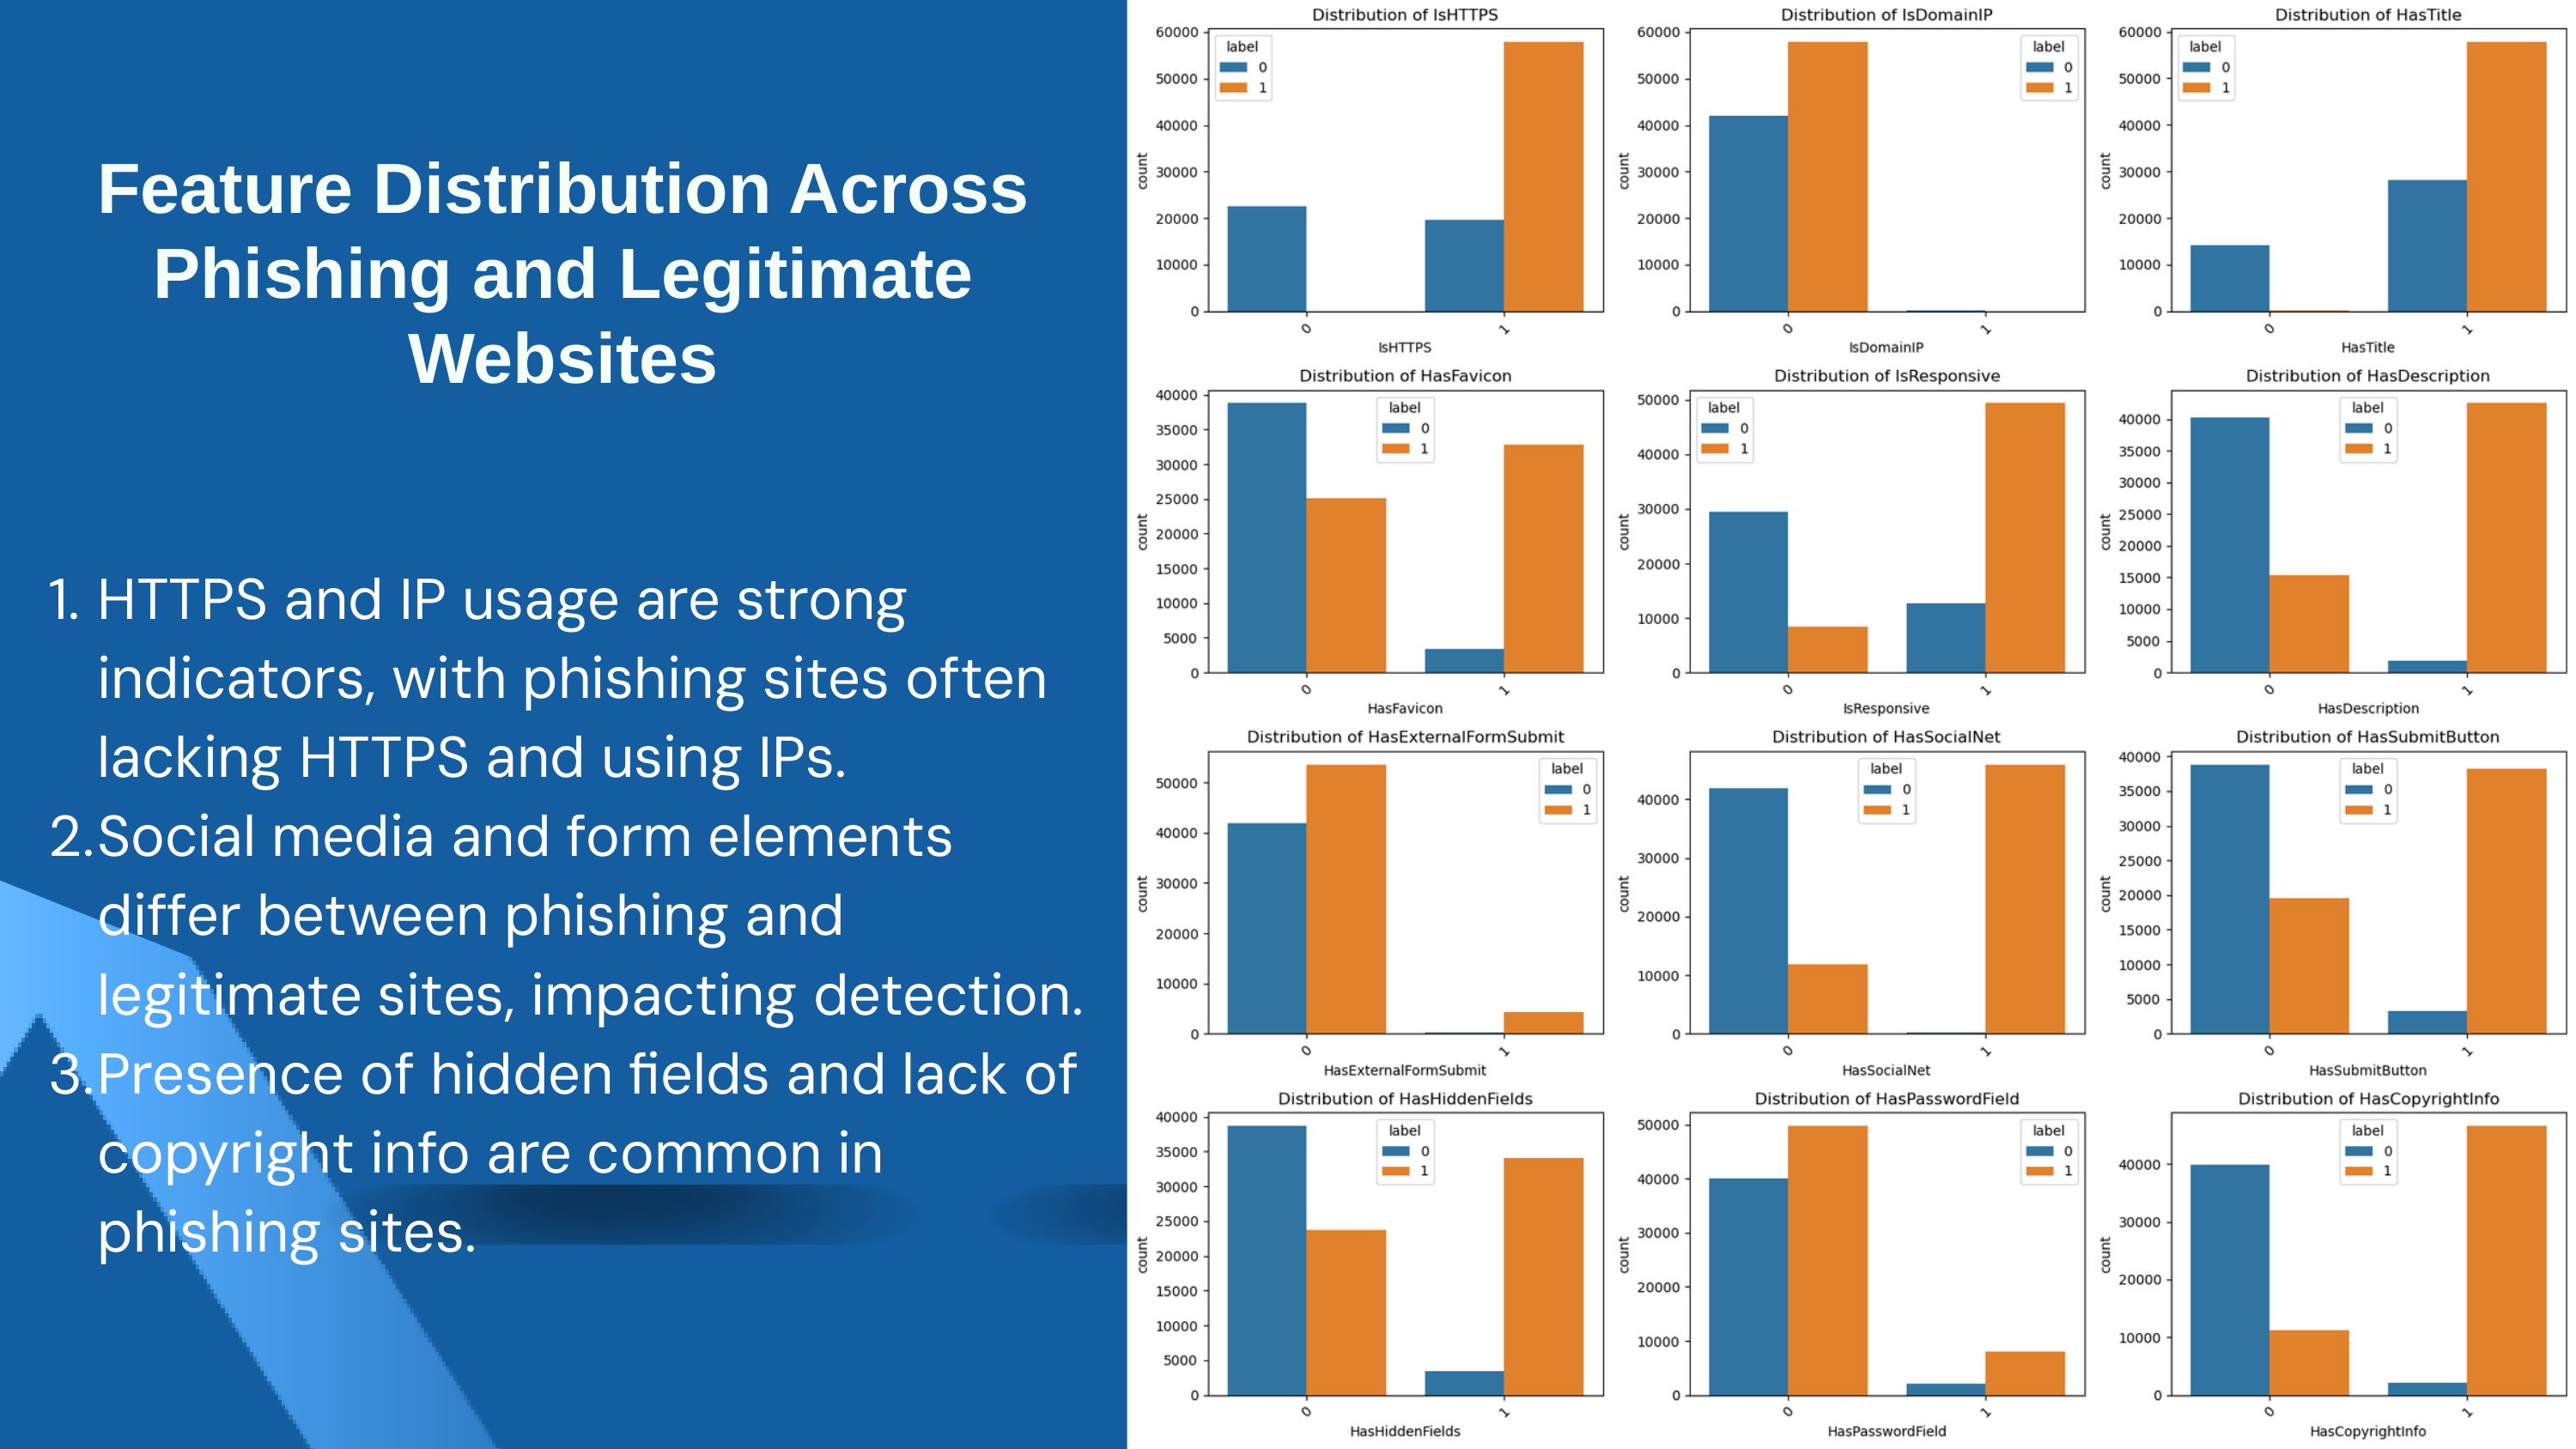

Feature Distribution Across Phishing and Legitimate Websites
HTTPS and IP usage are strong indicators, with phishing sites often lacking HTTPS and using IPs.
Social media and form elements differ between phishing and legitimate sites, impacting detection.
Presence of hidden fields and lack of copyright info are common in phishing sites.